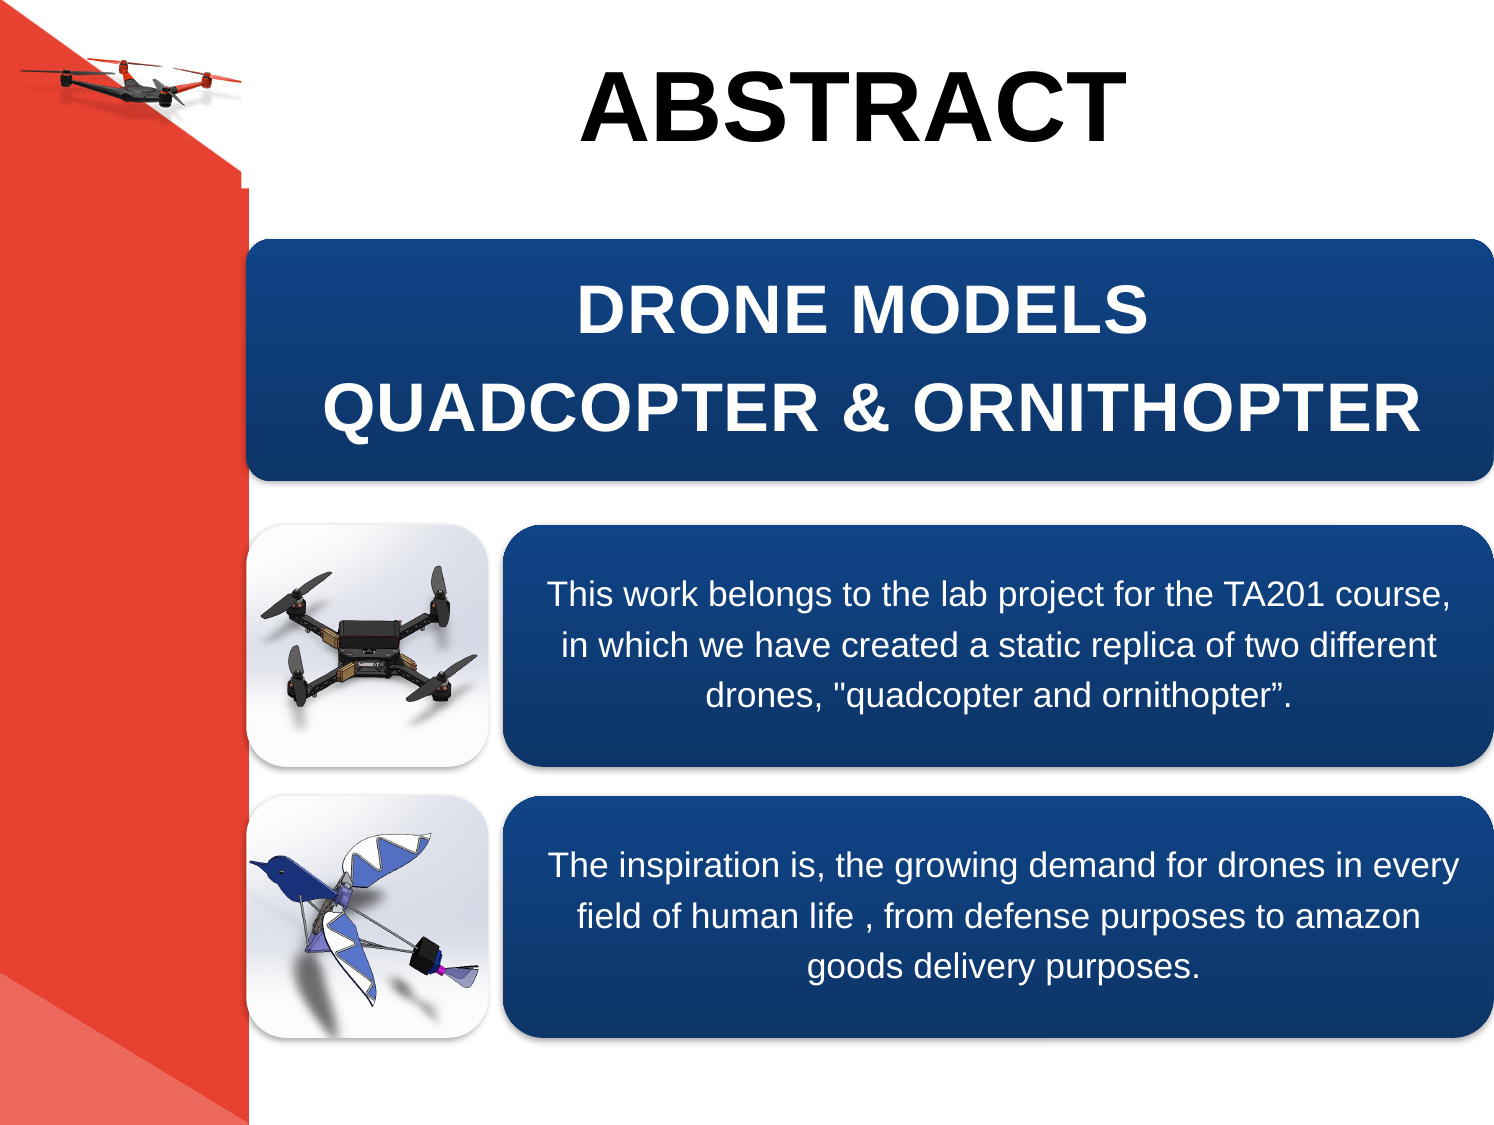

# ABSTRACT
DRONE MODELS
QUADCOPTER & ORNITHOPTER
This work belongs to the lab project for the TA201 course,
in which we have created a static replica of two different
drones, "quadcopter and ornithopter”.
The inspiration is, the growing demand for drones in every
field of human life , from defense purposes to amazon
goods delivery purposes.